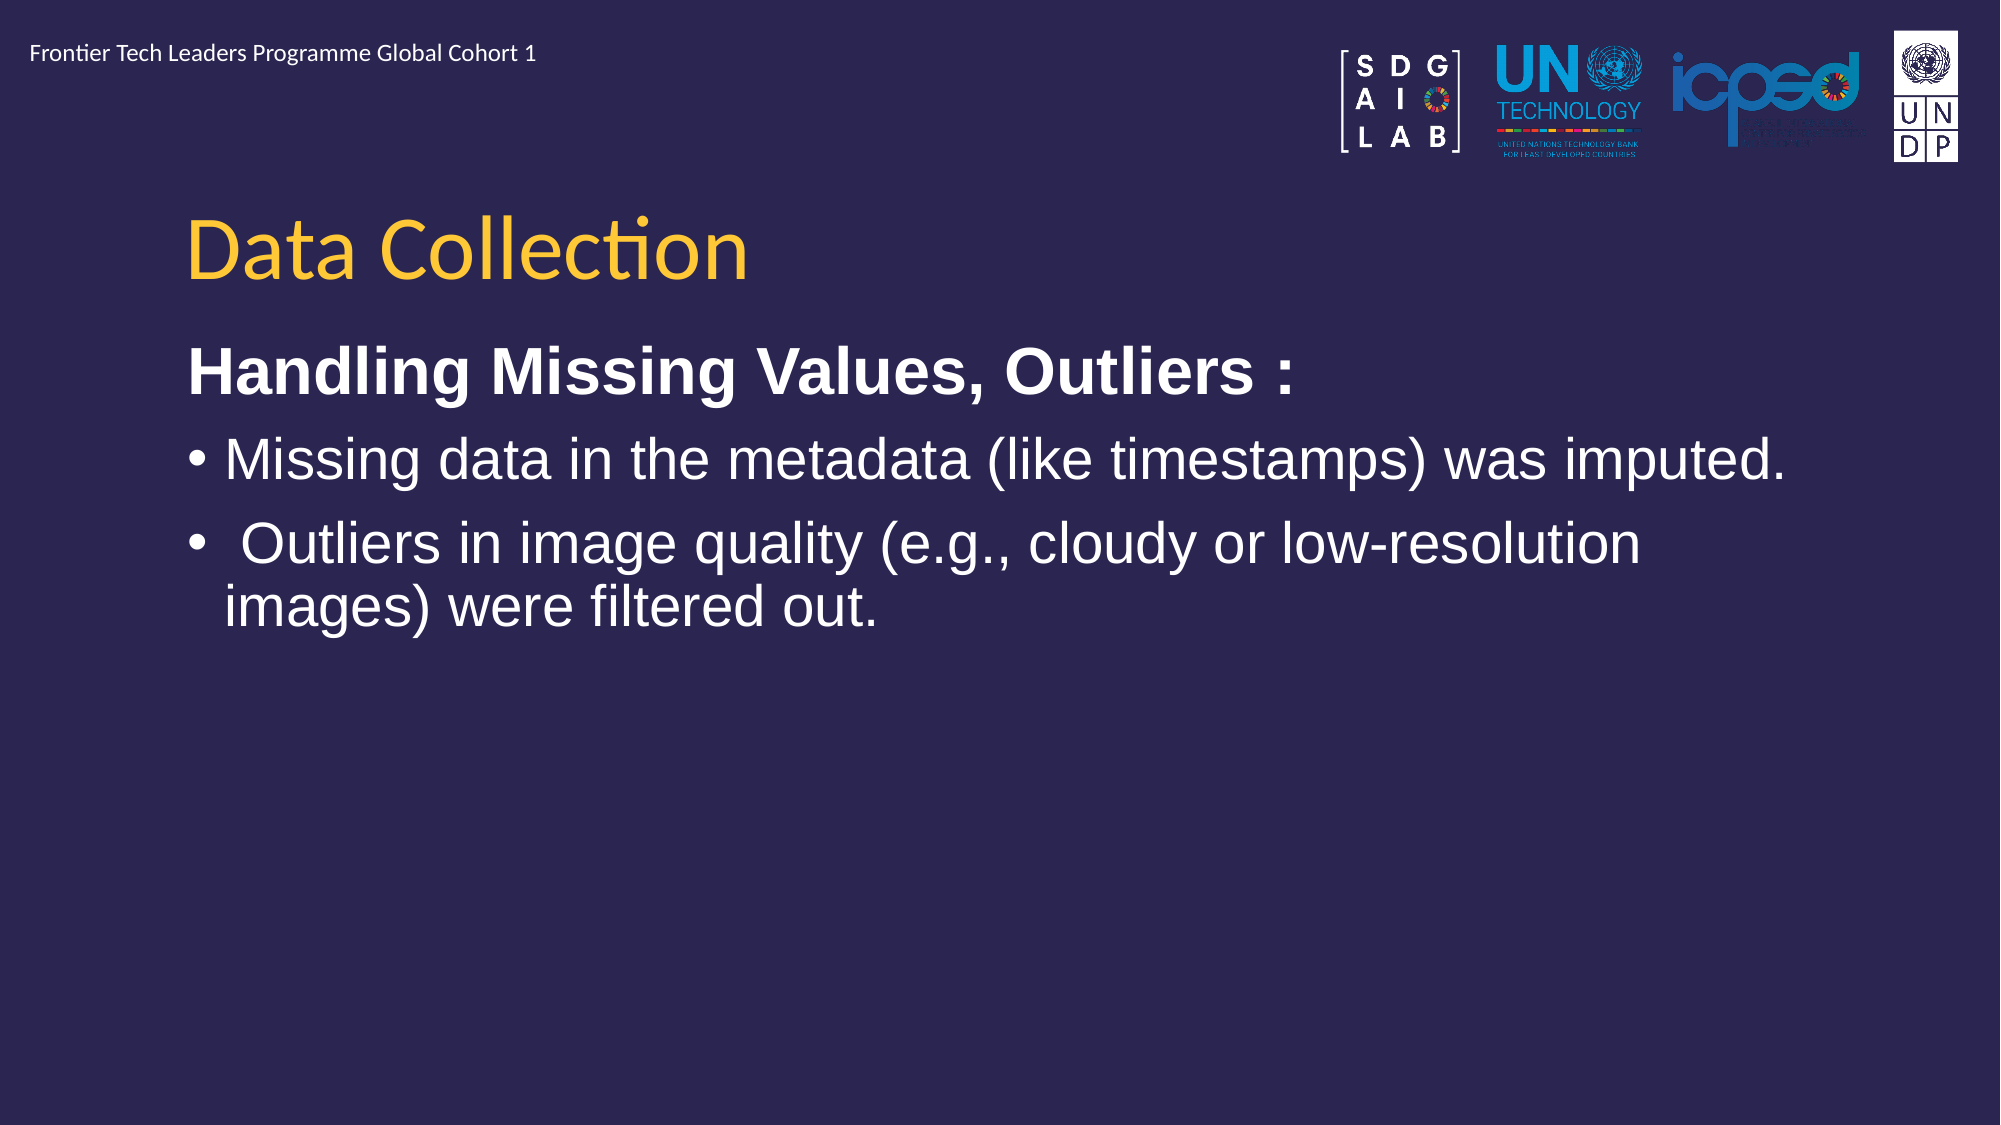

Frontier Tech Leaders Programme Global Cohort 1
# Data Collection
Handling Missing Values, Outliers :
Missing data in the metadata (like timestamps) was imputed.
 Outliers in image quality (e.g., cloudy or low-resolution images) were filtered out.